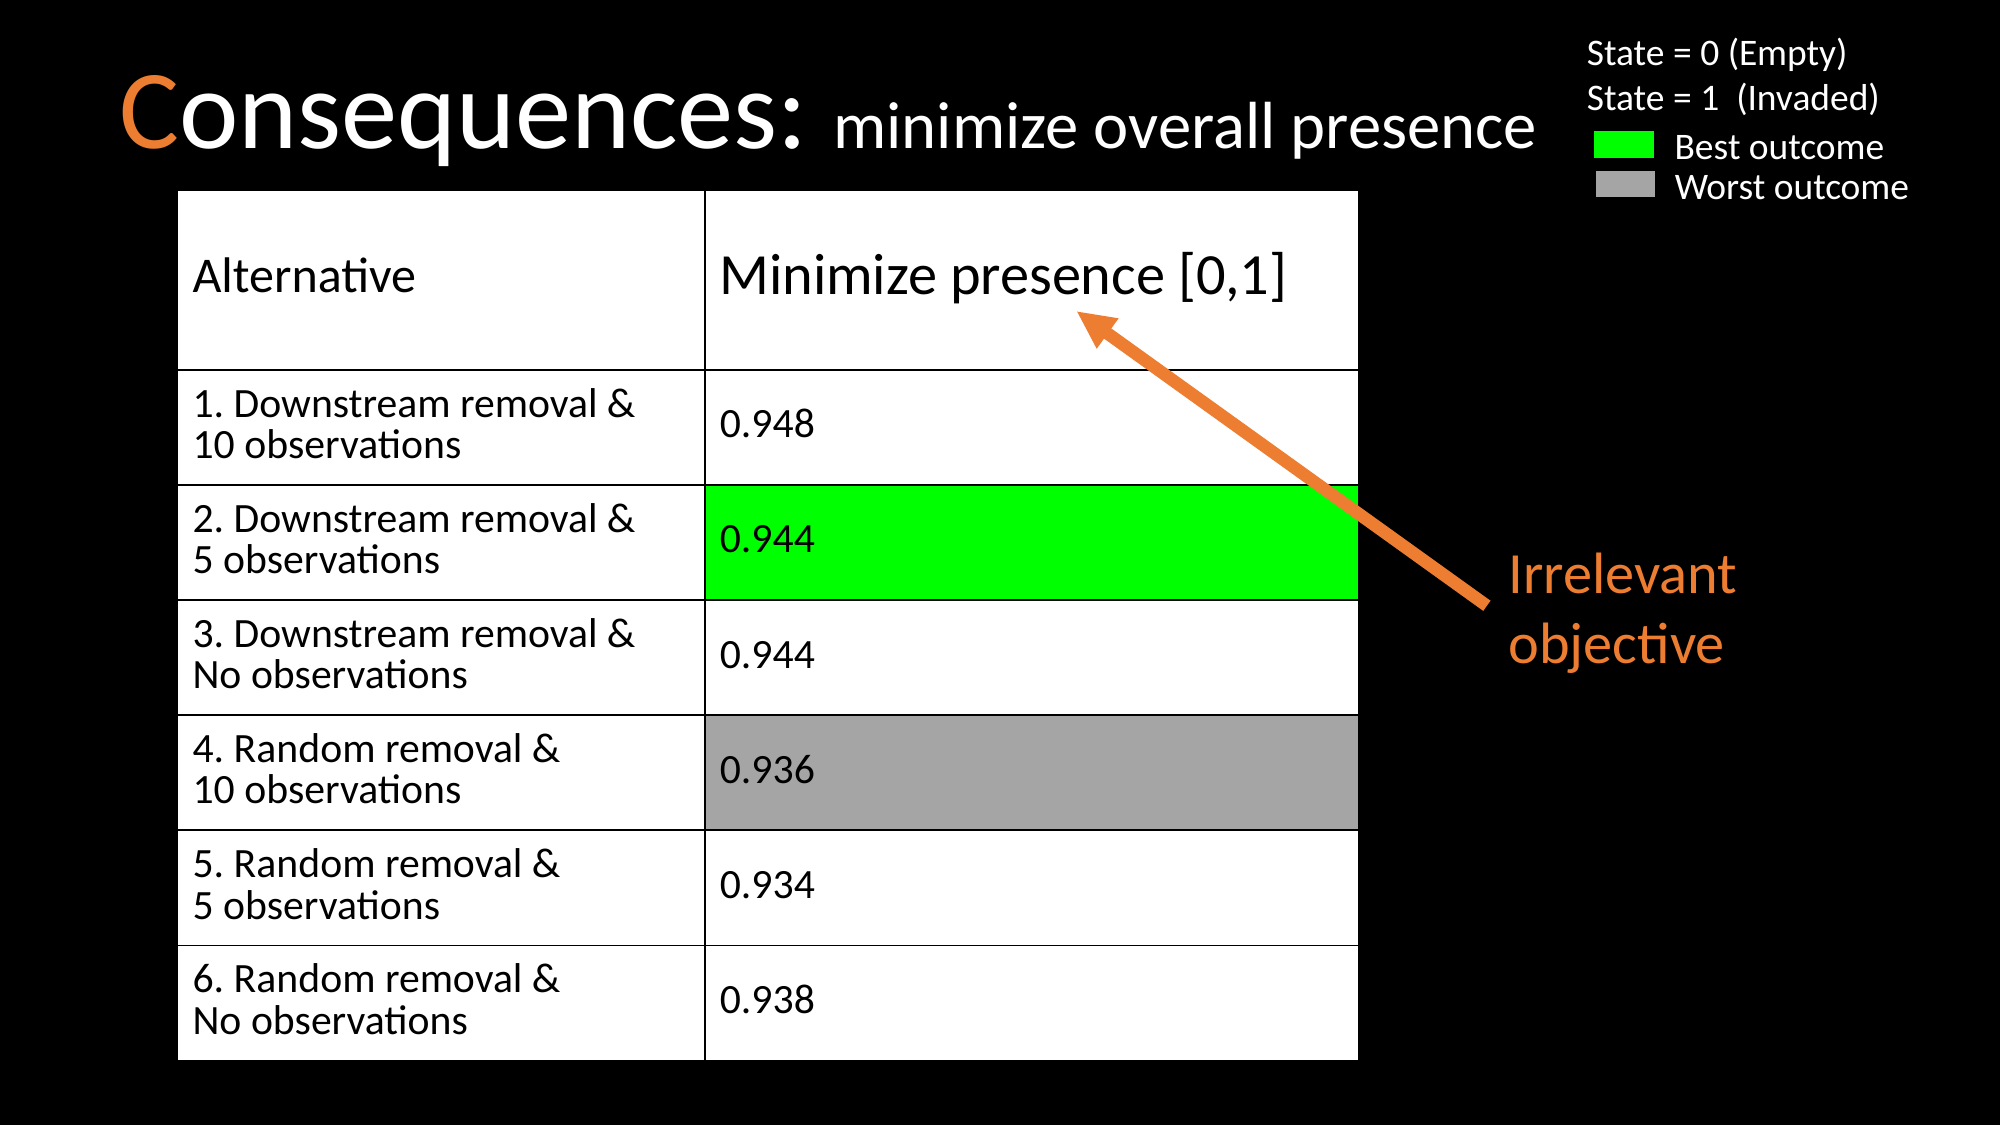

Consequences: minimize overall presence
State = 0 (Empty)
State = 1  (Invaded)
Best outcome

Worst outcome

| Alternative | Minimize presence [0,1] |
| --- | --- |
| 1. Downstream removal & 10 observations | 0.948 |
| 2. Downstream removal & 5 observations | 0.944 |
| 3. Downstream removal & No observations | 0.944 |
| 4. Random removal & 10 observations | 0.936 |
| 5. Random removal & 5 observations | 0.934 |
| 6. Random removal & No observations | 0.938 |
Irrelevant objective